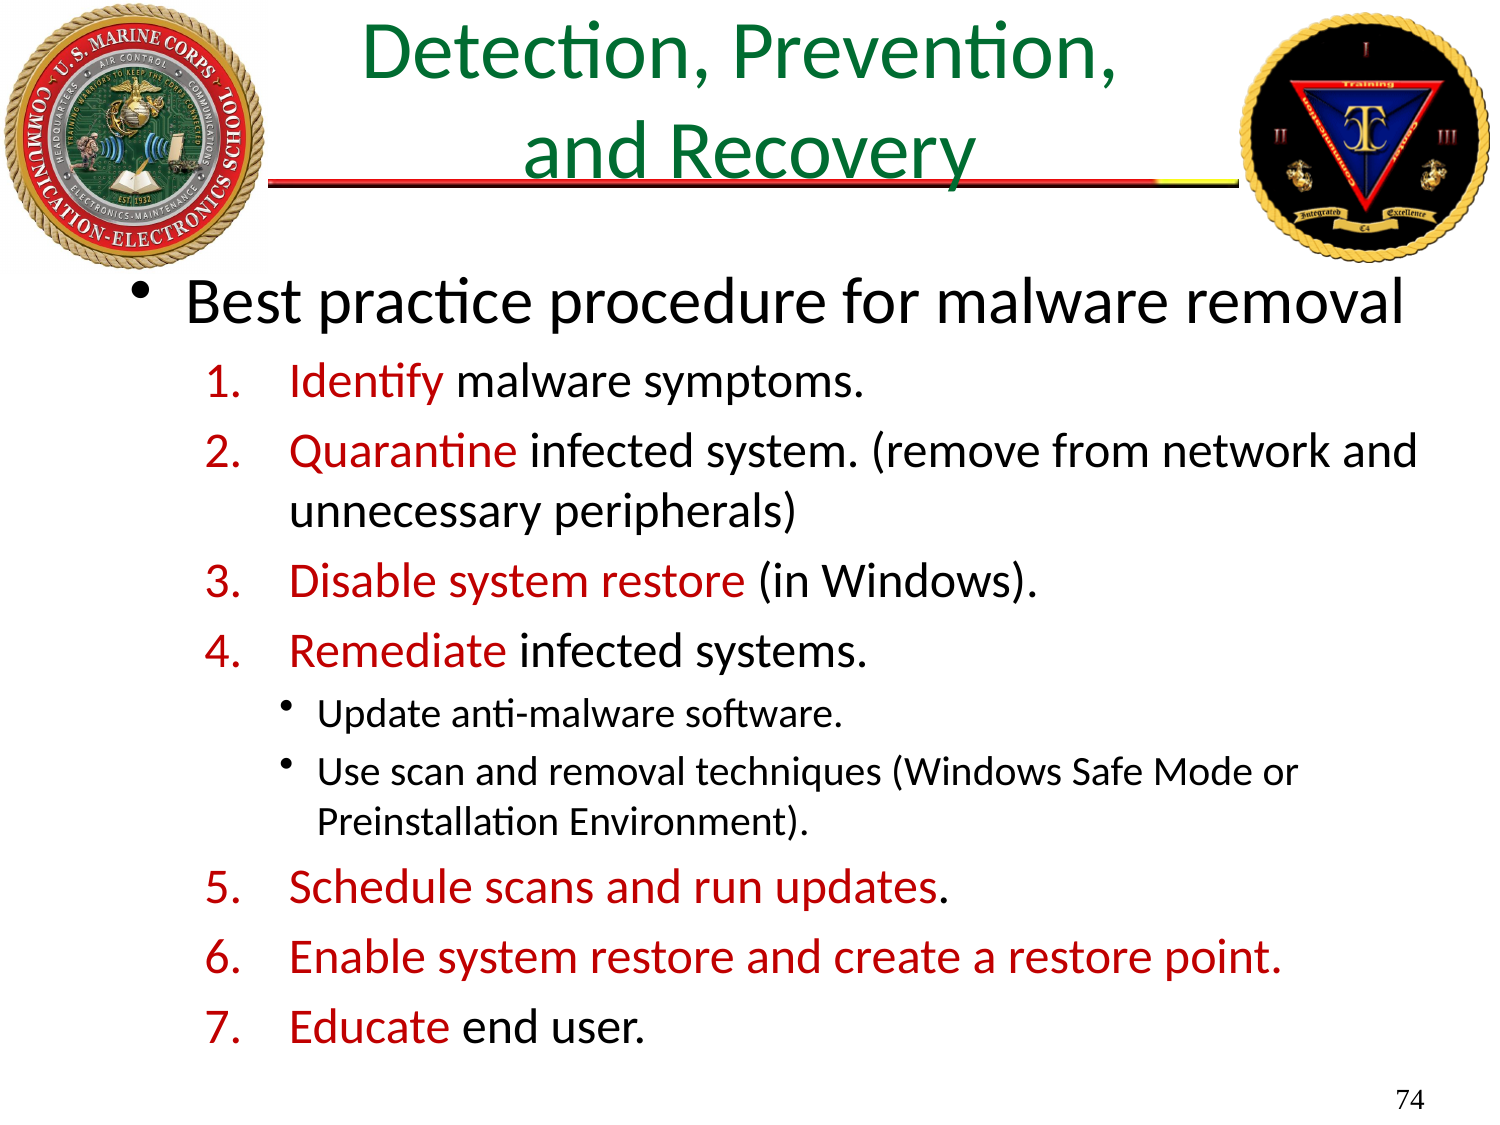

# Detection, Prevention, and Recovery
Best practice procedure for malware removal
Identify malware symptoms.
Quarantine infected system. (remove from network and unnecessary peripherals)
Disable system restore (in Windows).
Remediate infected systems.
Update anti-malware software.
Use scan and removal techniques (Windows Safe Mode or Preinstallation Environment).
Schedule scans and run updates.
Enable system restore and create a restore point.
Educate end user.